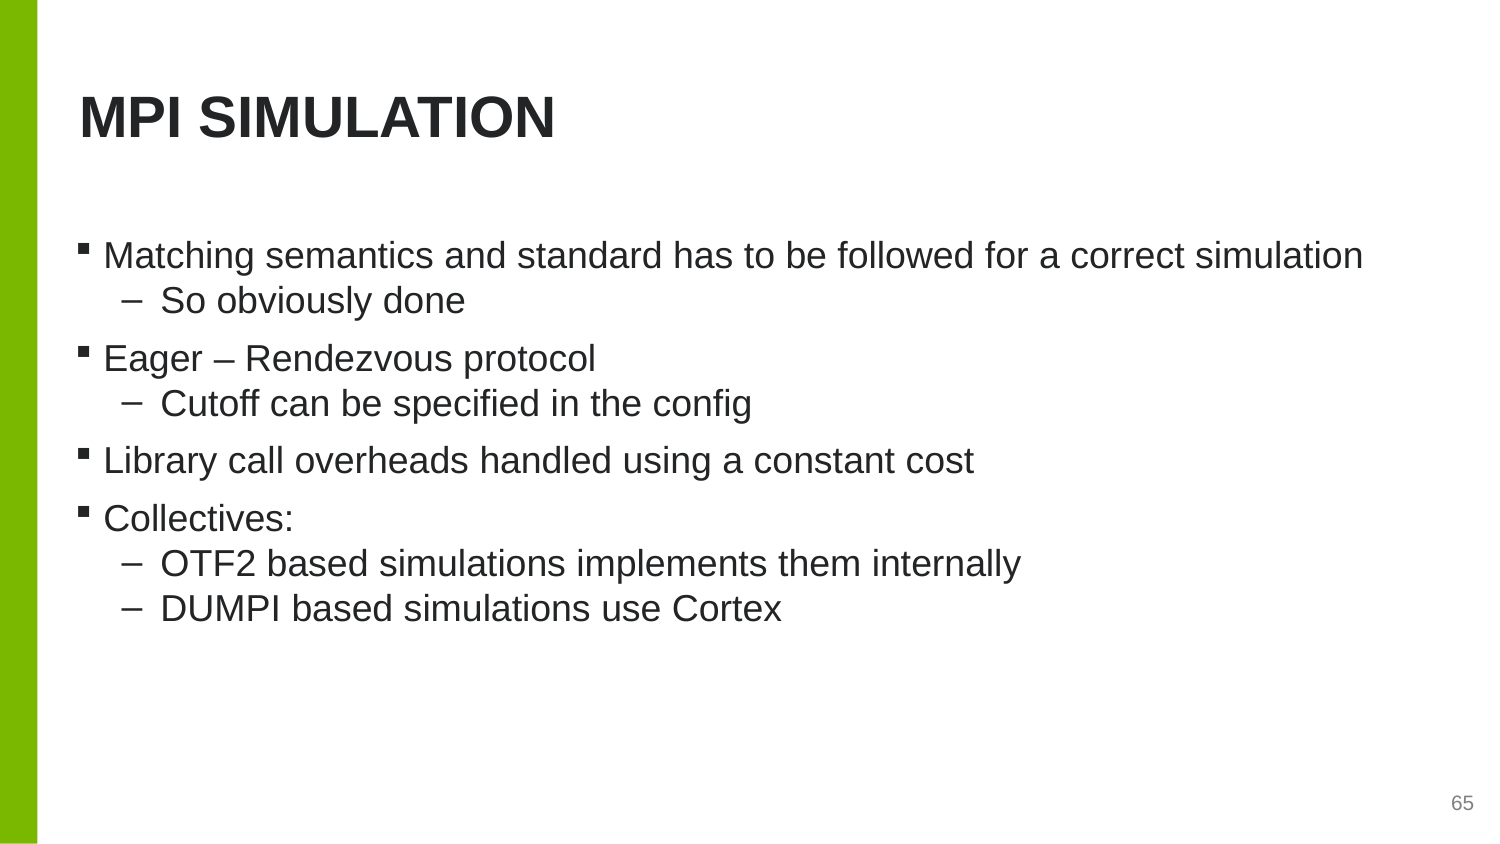

# MPI Simulation
Matching semantics and standard has to be followed for a correct simulation
So obviously done
Eager – Rendezvous protocol
Cutoff can be specified in the config
Library call overheads handled using a constant cost
Collectives:
OTF2 based simulations implements them internally
DUMPI based simulations use Cortex

65